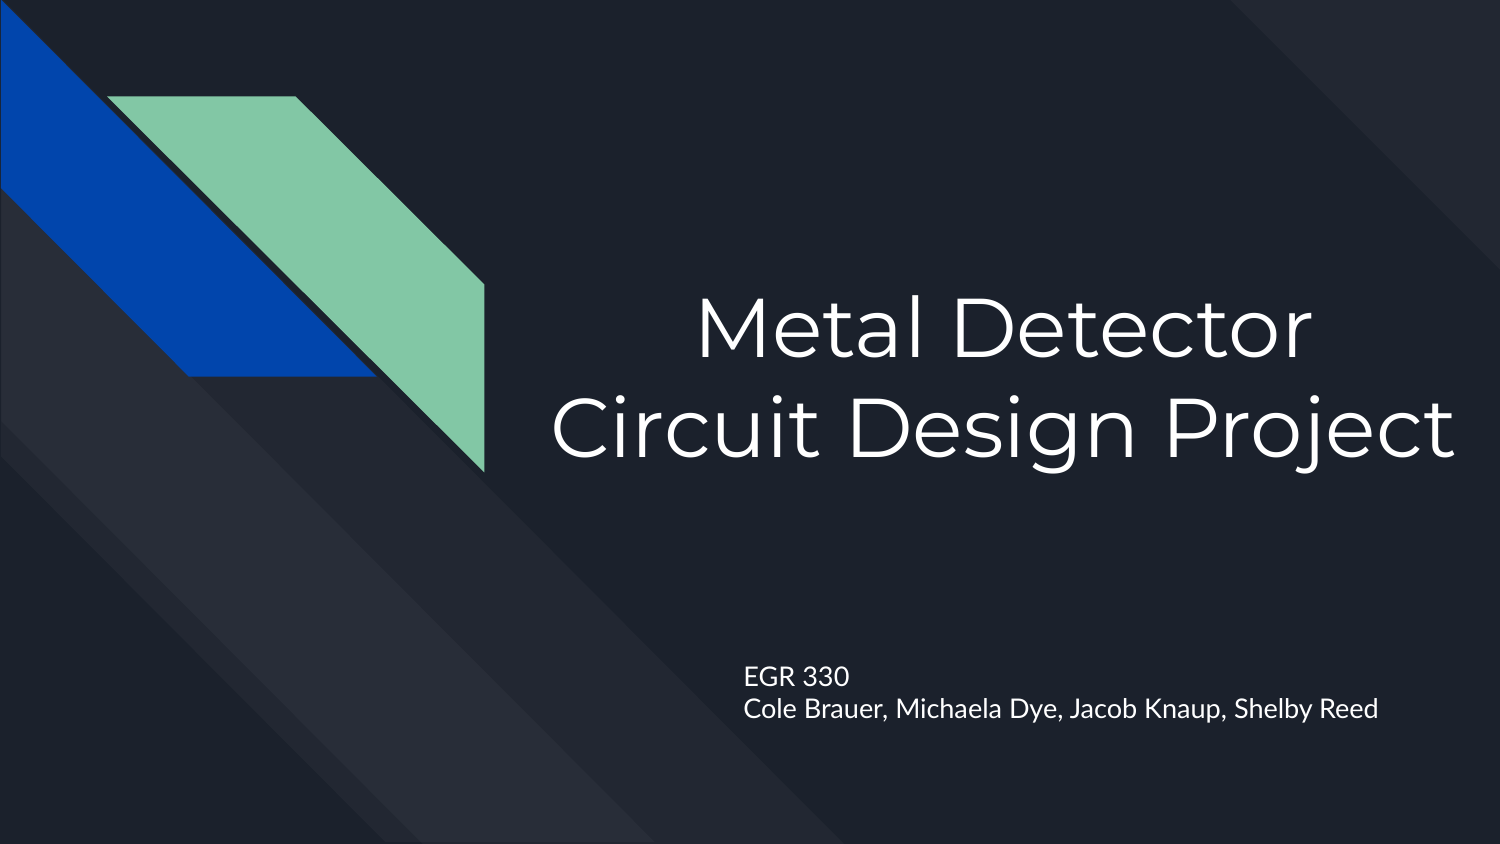

# Metal Detector Circuit Design Project
EGR 330
Cole Brauer, Michaela Dye, Jacob Knaup, Shelby Reed